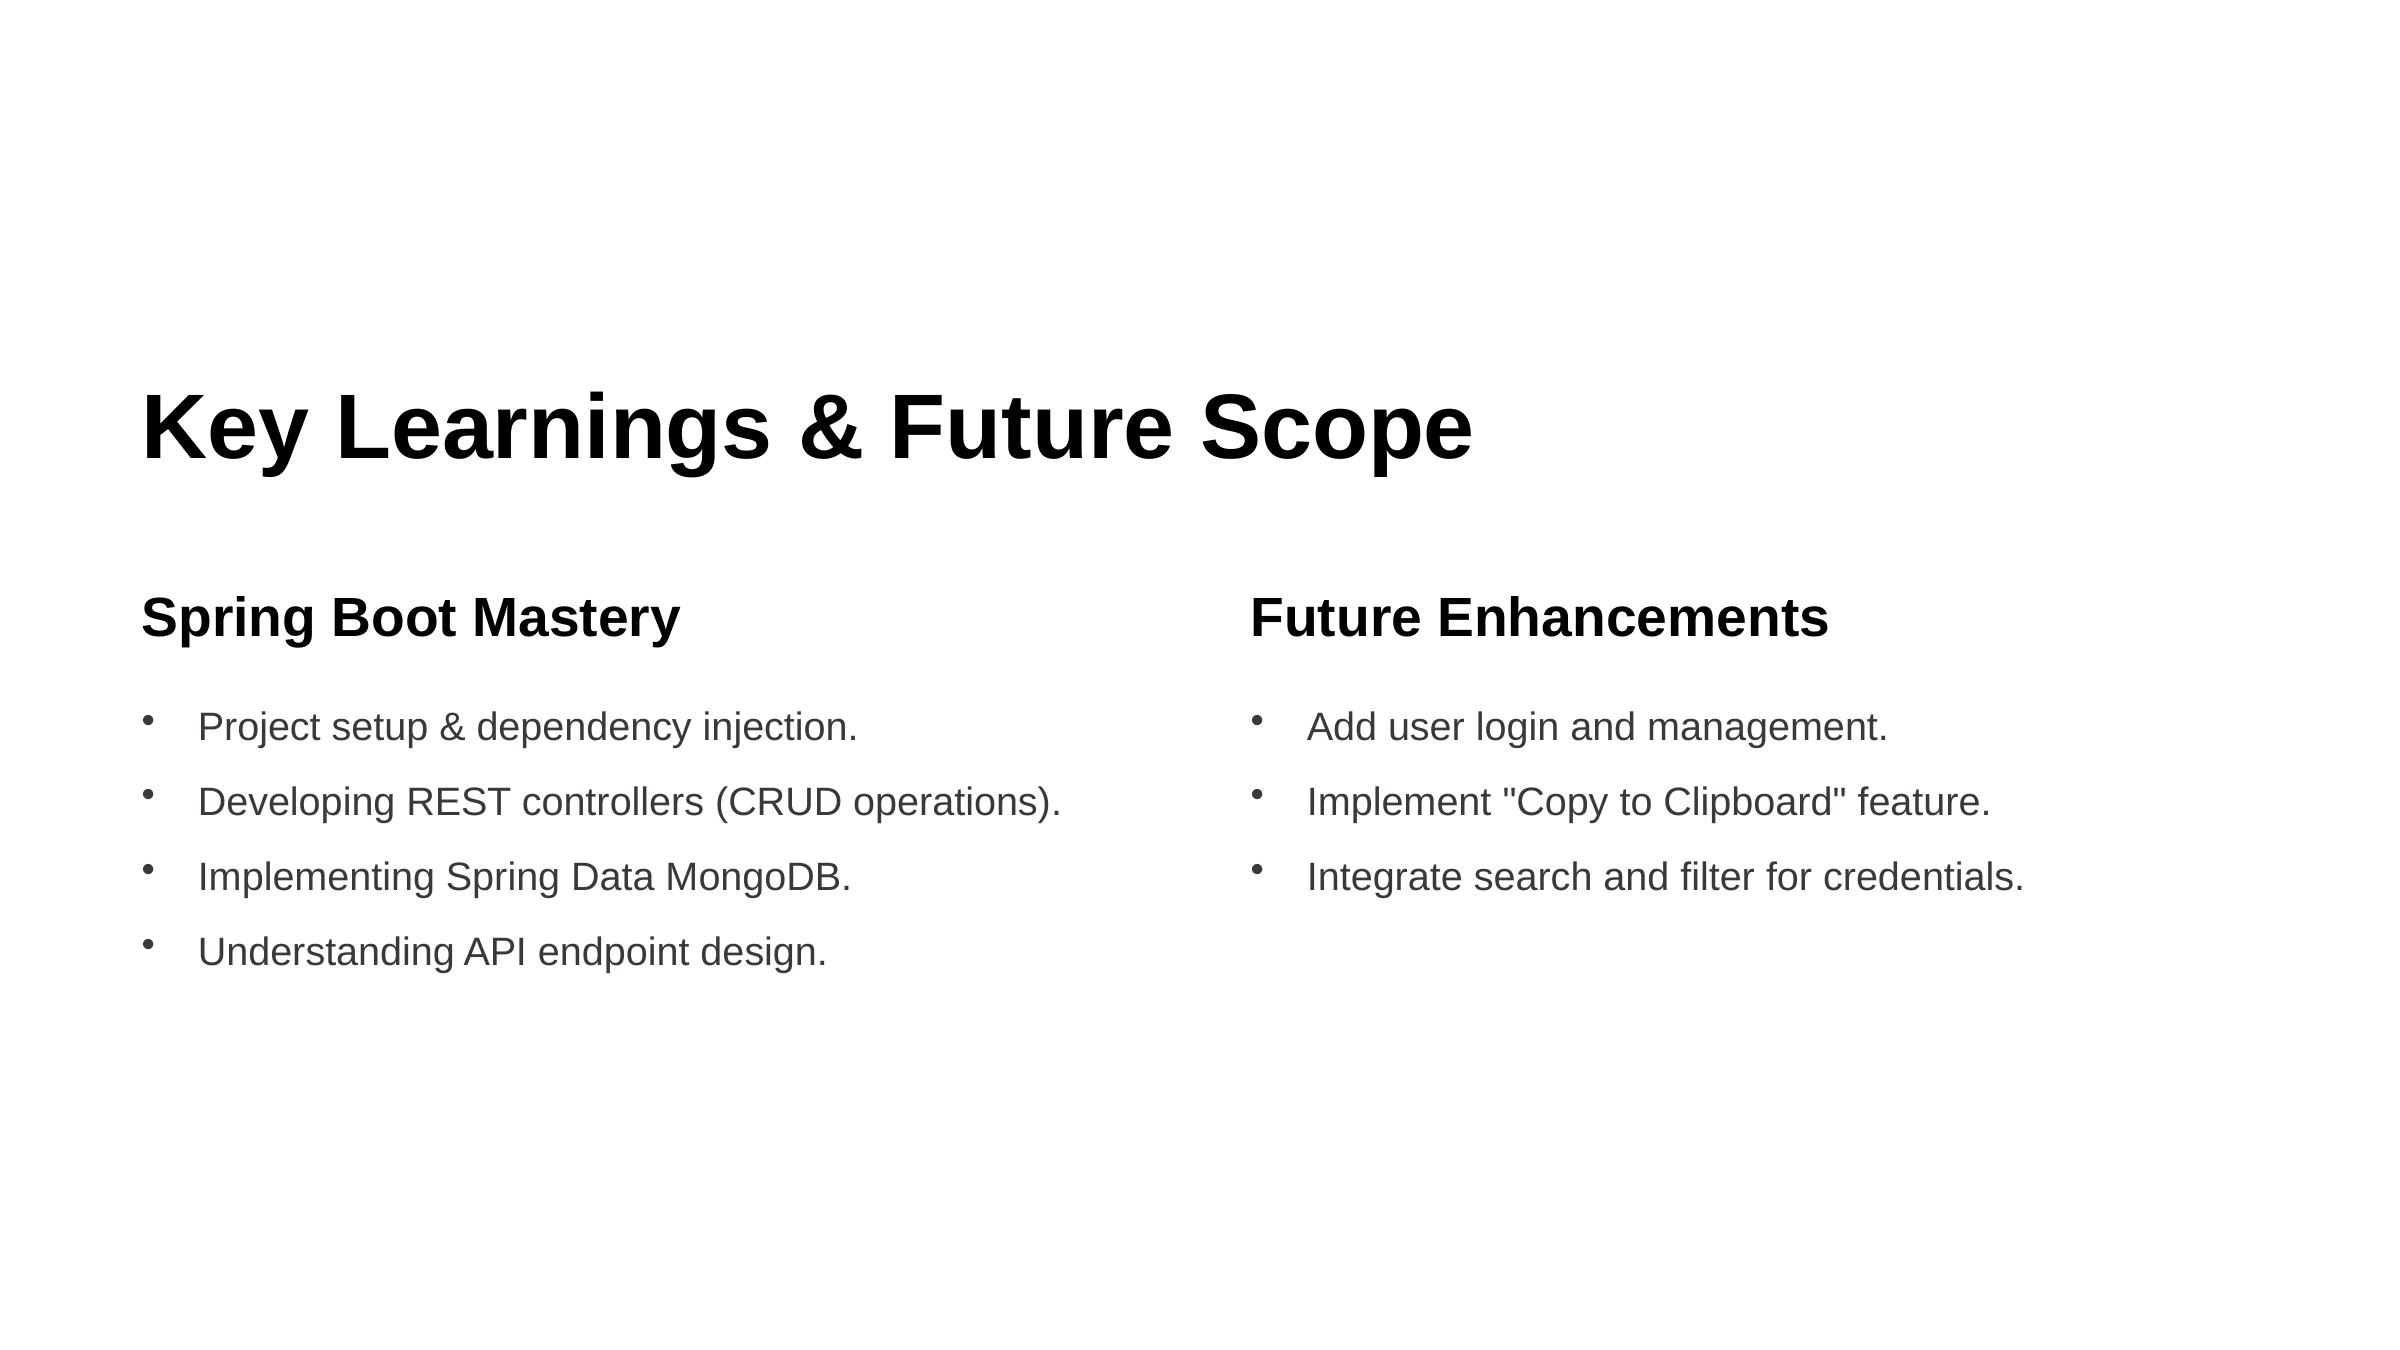

Key Learnings & Future Scope
Spring Boot Mastery
Future Enhancements
Project setup & dependency injection.
Add user login and management.
Developing REST controllers (CRUD operations).
Implement "Copy to Clipboard" feature.
Implementing Spring Data MongoDB.
Integrate search and filter for credentials.
Understanding API endpoint design.